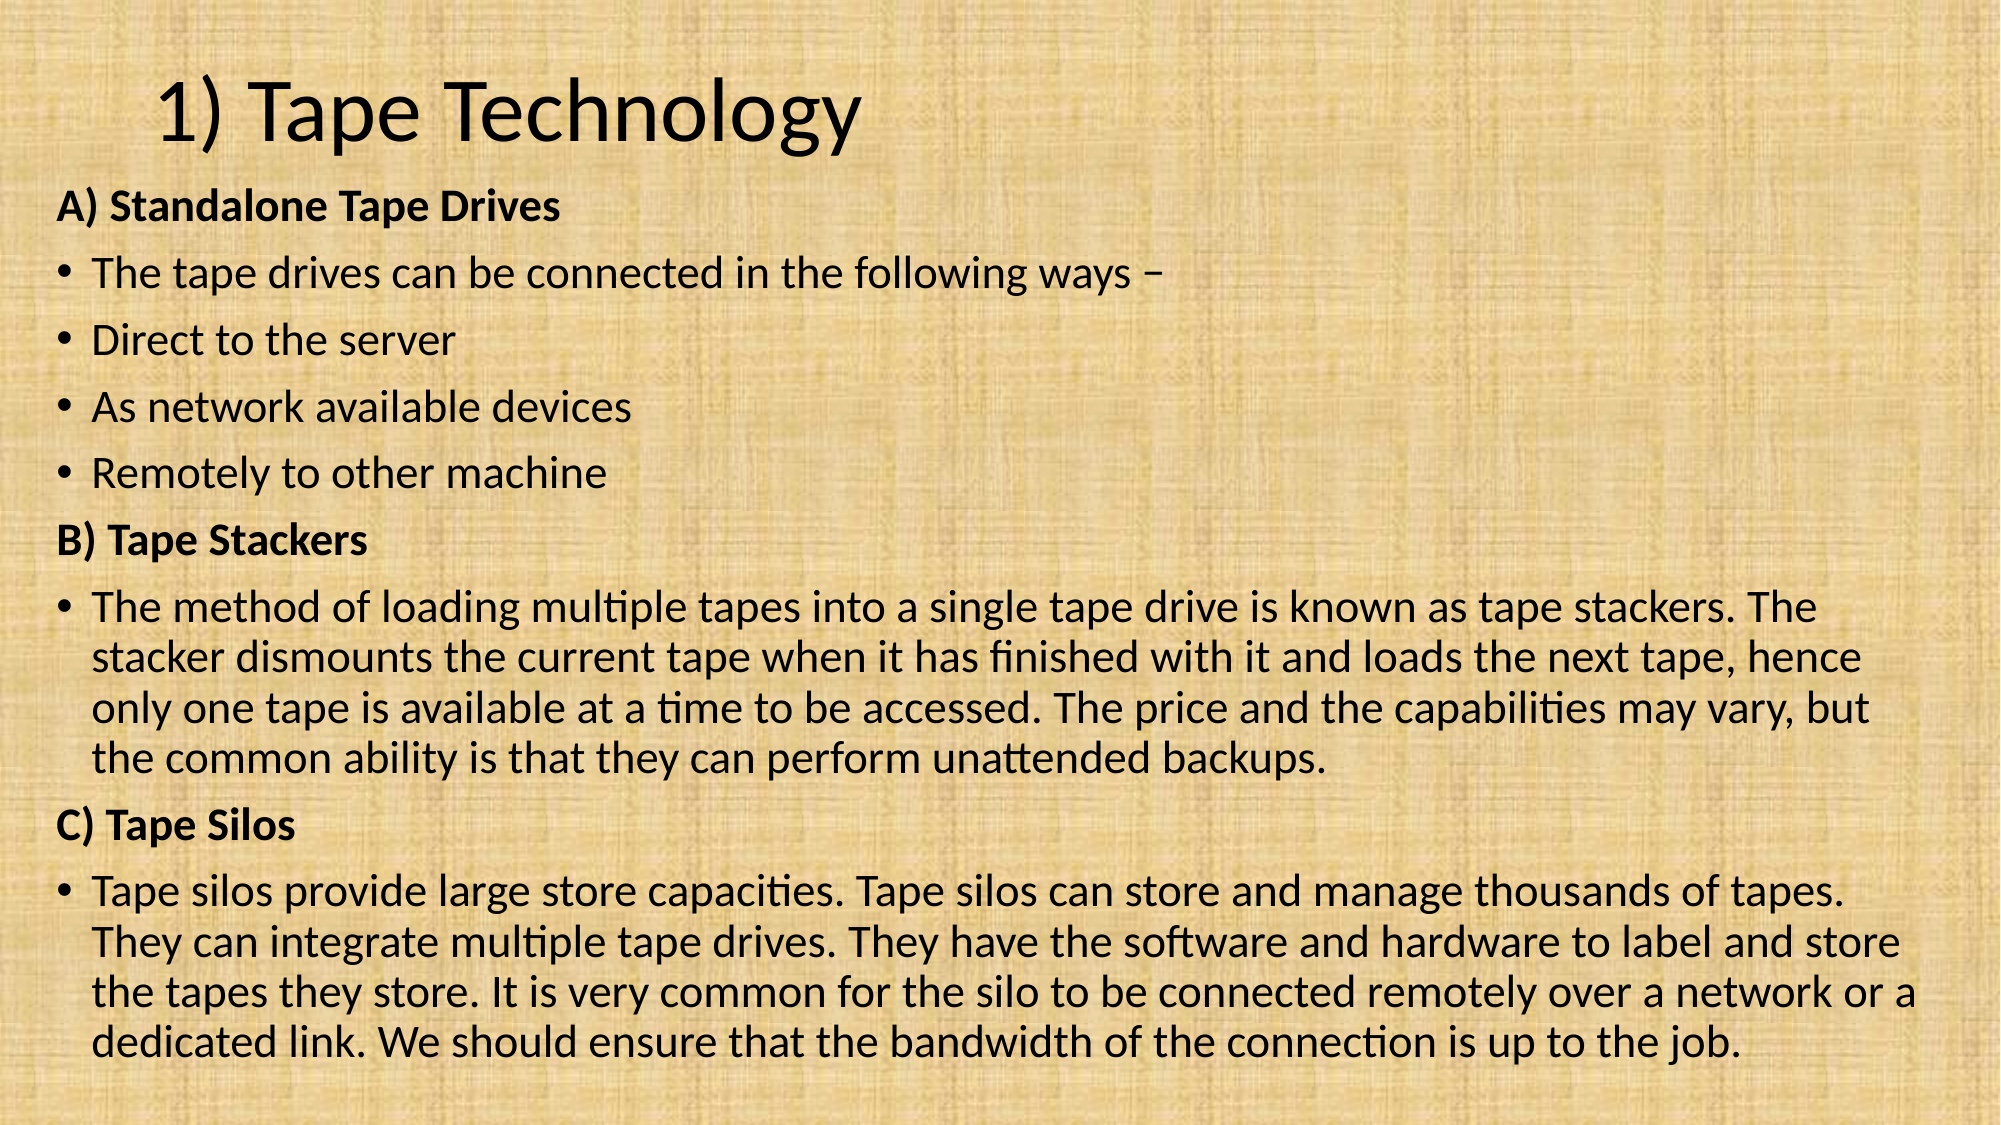

# 1) Tape Technology
A) Standalone Tape Drives
The tape drives can be connected in the following ways −
Direct to the server
As network available devices
Remotely to other machine
B) Tape Stackers
The method of loading multiple tapes into a single tape drive is known as tape stackers. The stacker dismounts the current tape when it has finished with it and loads the next tape, hence only one tape is available at a time to be accessed. The price and the capabilities may vary, but the common ability is that they can perform unattended backups.
C) Tape Silos
Tape silos provide large store capacities. Tape silos can store and manage thousands of tapes. They can integrate multiple tape drives. They have the software and hardware to label and store the tapes they store. It is very common for the silo to be connected remotely over a network or a dedicated link. We should ensure that the bandwidth of the connection is up to the job.